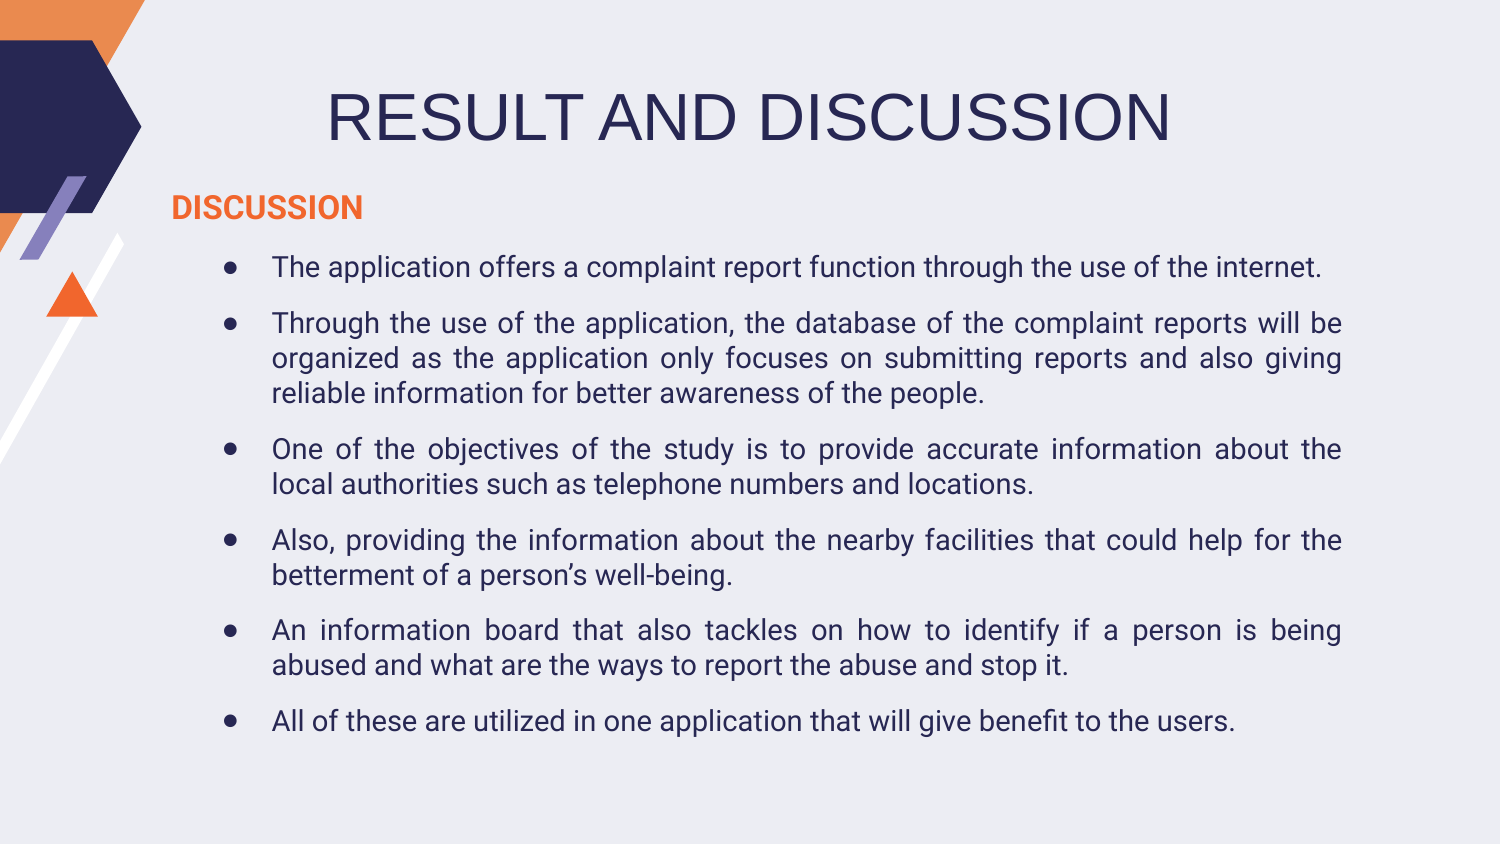

# RESULT AND DISCUSSION
DISCUSSION
The application offers a complaint report function through the use of the internet.
Through the use of the application, the database of the complaint reports will be organized as the application only focuses on submitting reports and also giving reliable information for better awareness of the people.
One of the objectives of the study is to provide accurate information about the local authorities such as telephone numbers and locations.
Also, providing the information about the nearby facilities that could help for the betterment of a person’s well-being.
An information board that also tackles on how to identify if a person is being abused and what are the ways to report the abuse and stop it.
All of these are utilized in one application that will give benefit to the users.